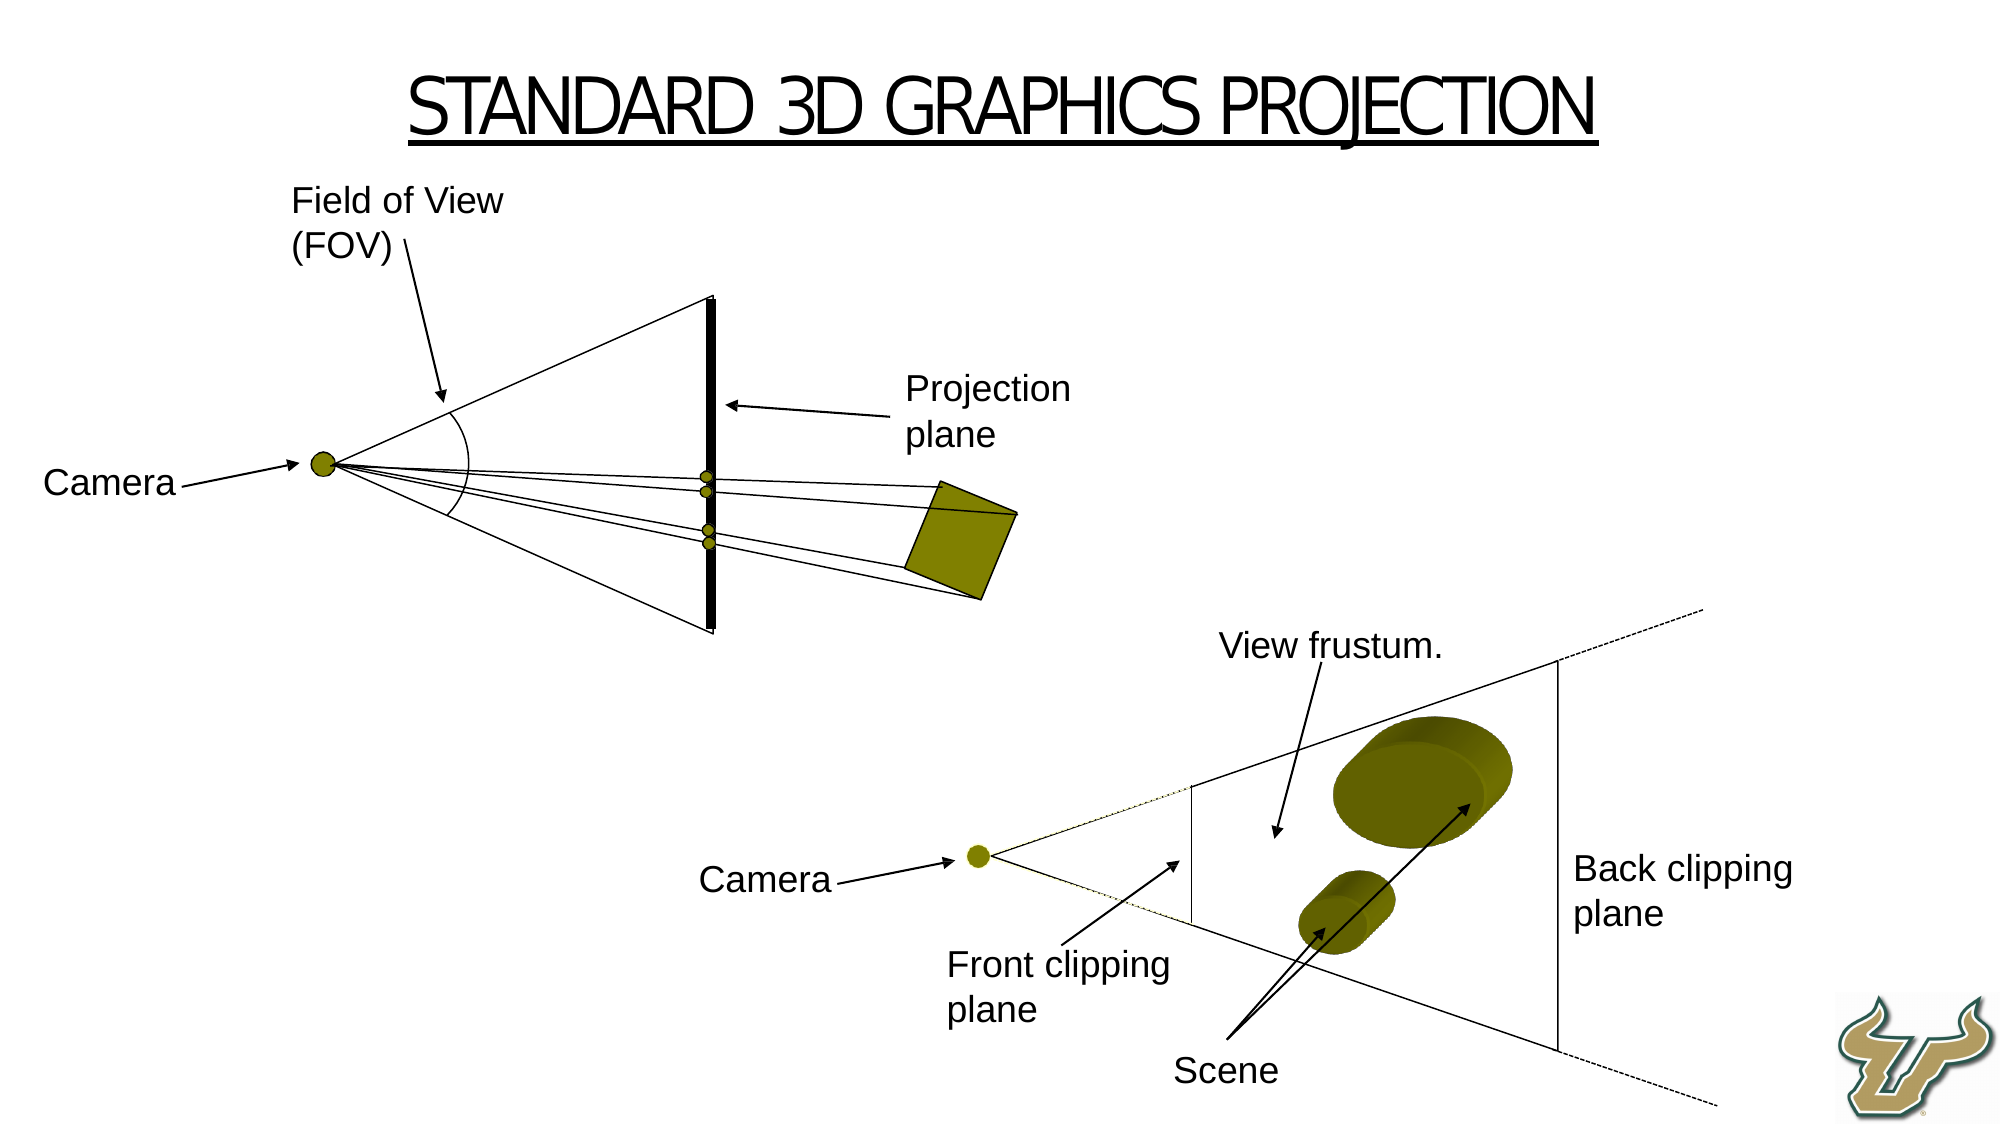

Standard 3D graphics Projection
Field of View
(FOV)

Projection
plane

Camera

View frustum.

Back clipping
plane

Camera

Front clipping
plane
Scene